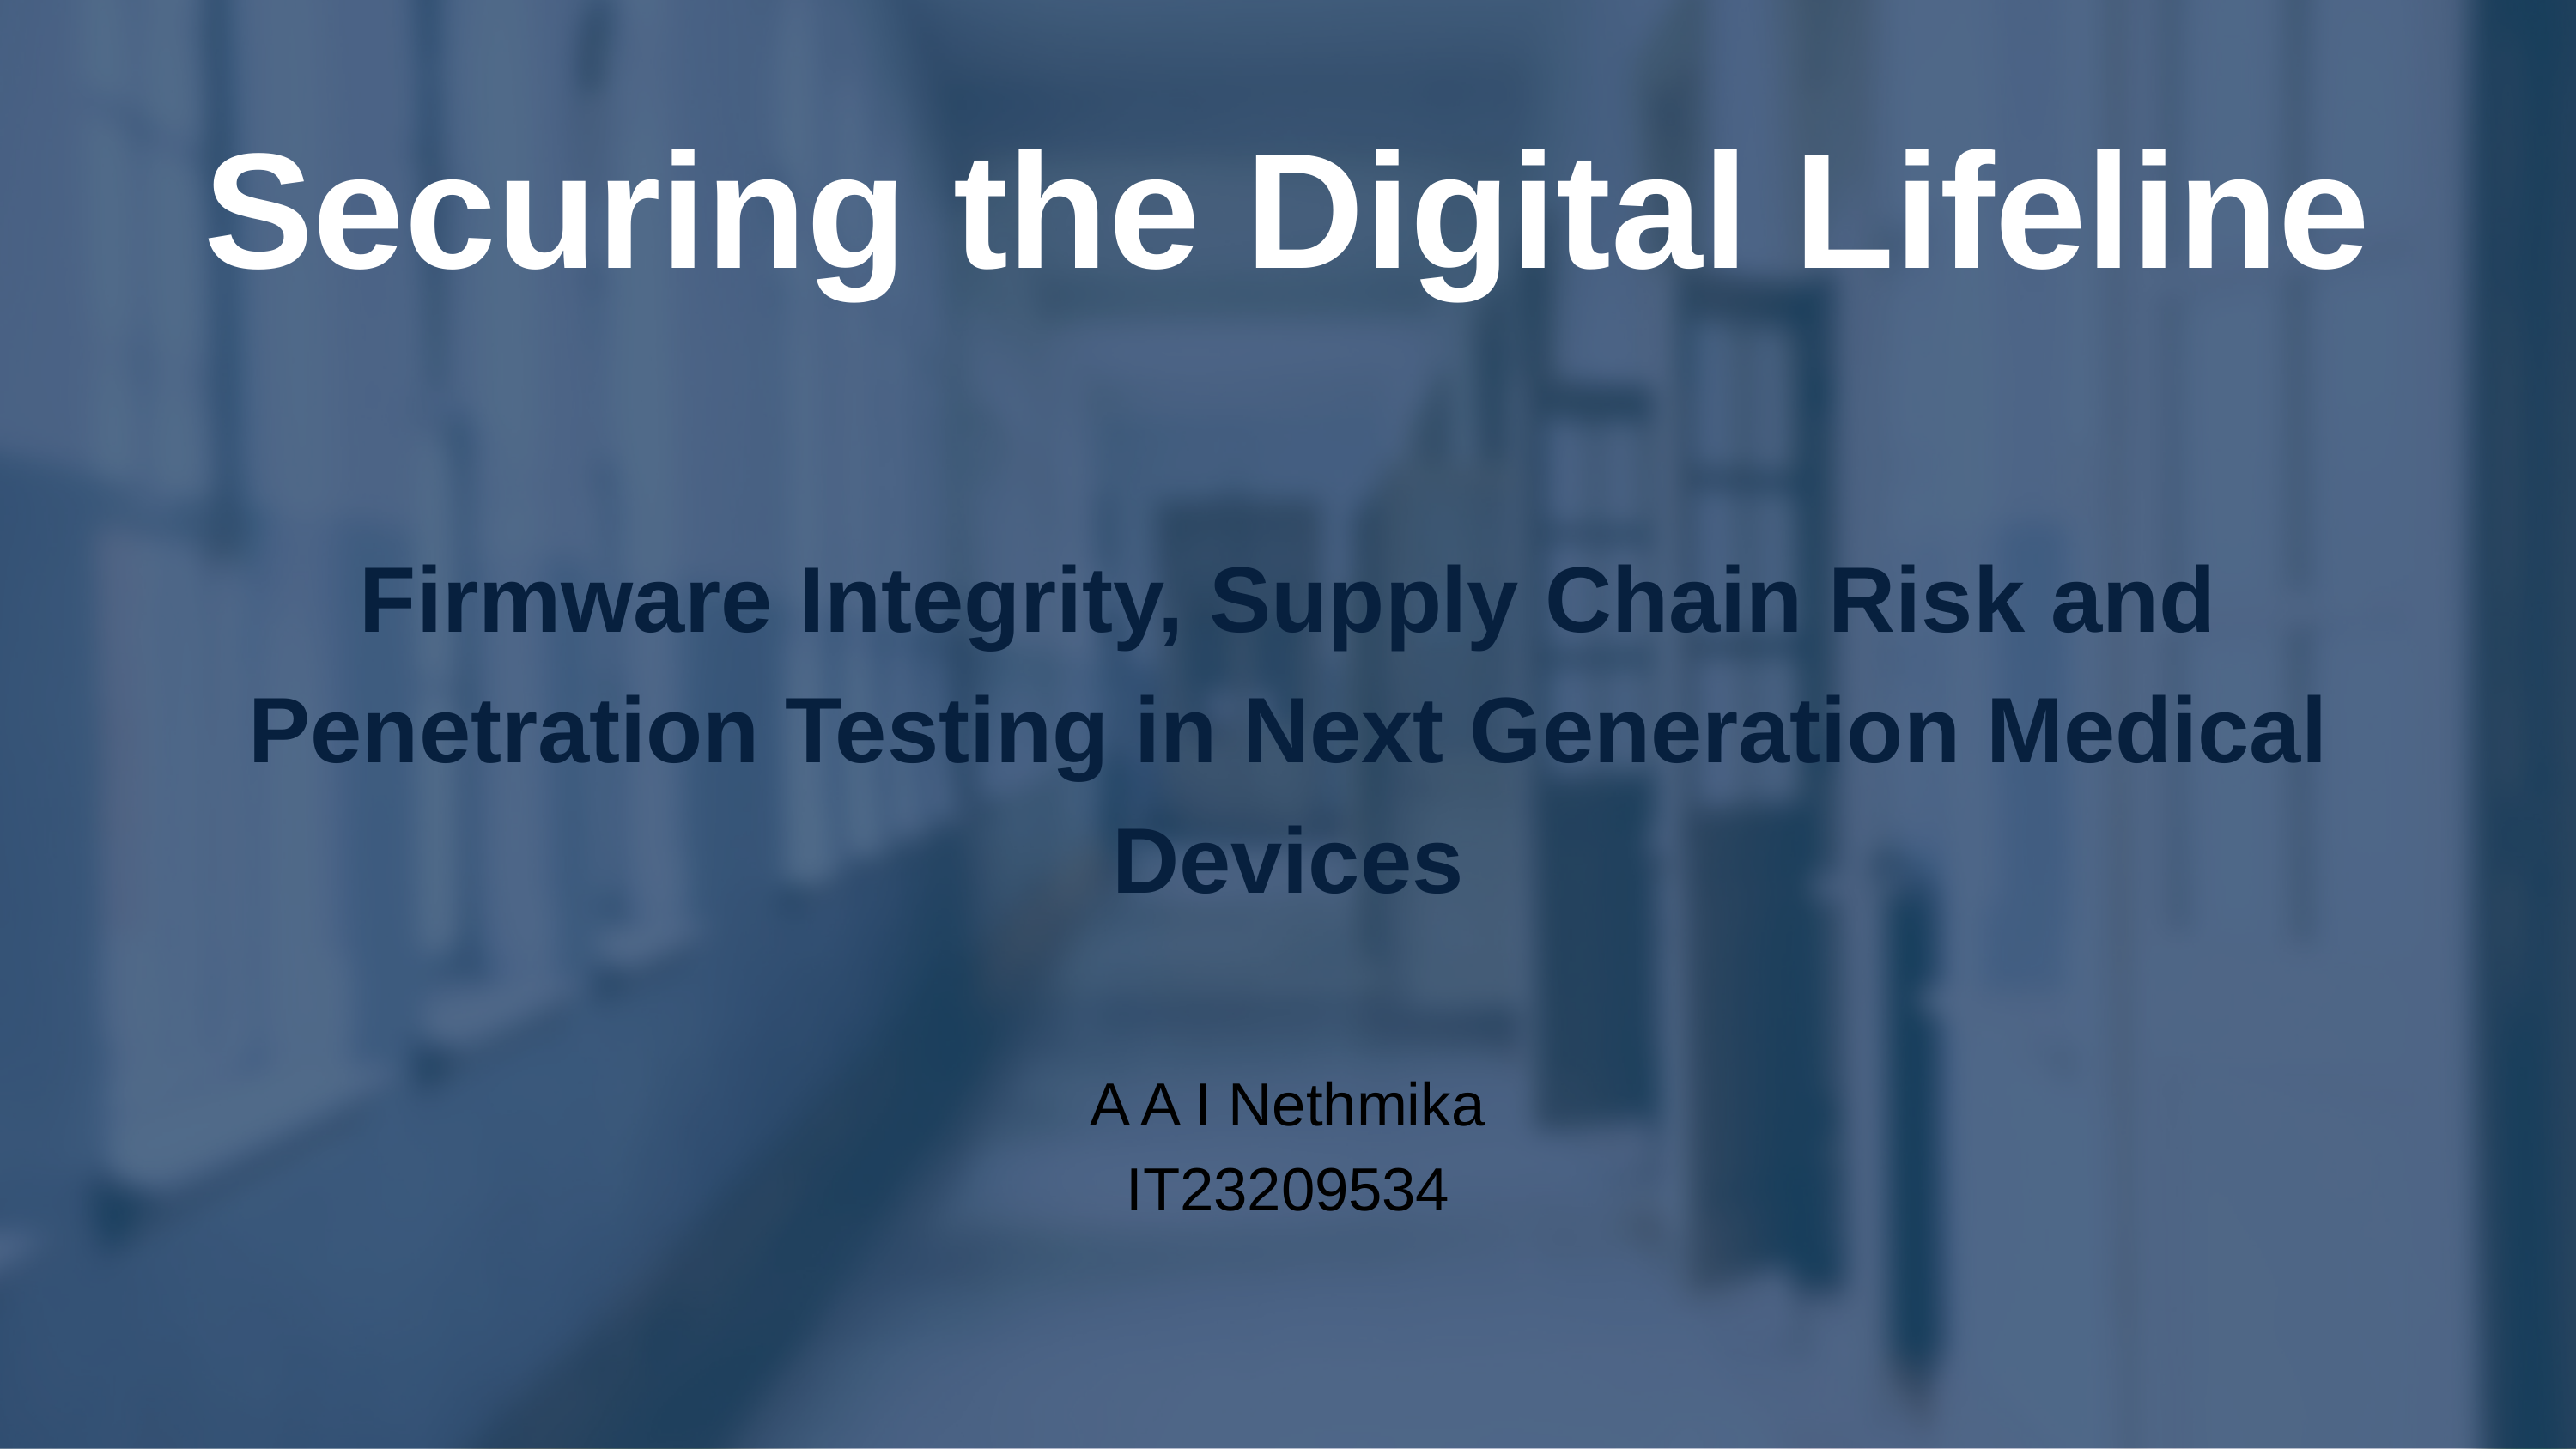

Securing the Digital Lifeline
Firmware Integrity, Supply Chain Risk and Penetration Testing in Next Generation Medical Devices
A A I Nethmika
IT23209534